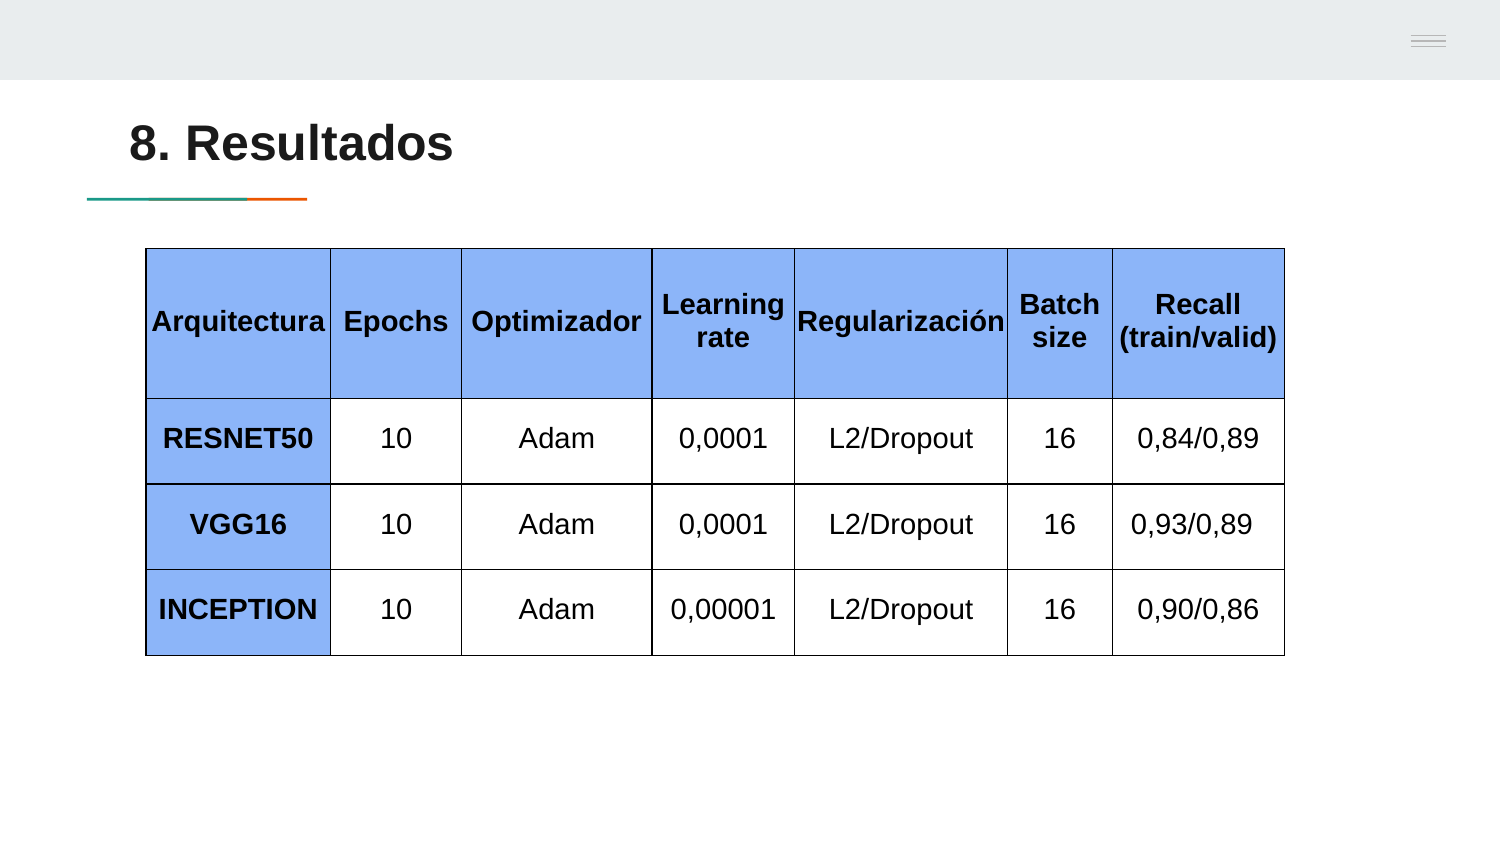

# 8. Resultados
| Arquitectura | Epochs | Optimizador | Learning rate | Regularización | Batch size | Recall (train/valid) |
| --- | --- | --- | --- | --- | --- | --- |
| RESNET50 | 10 | Adam | 0,0001 | L2/Dropout | 16 | 0,84/0,89 |
| VGG16 | 10 | Adam | 0,0001 | L2/Dropout | 16 | 0,93/0,89 |
| INCEPTION | 10 | Adam | 0,00001 | L2/Dropout | 16 | 0,90/0,86 |